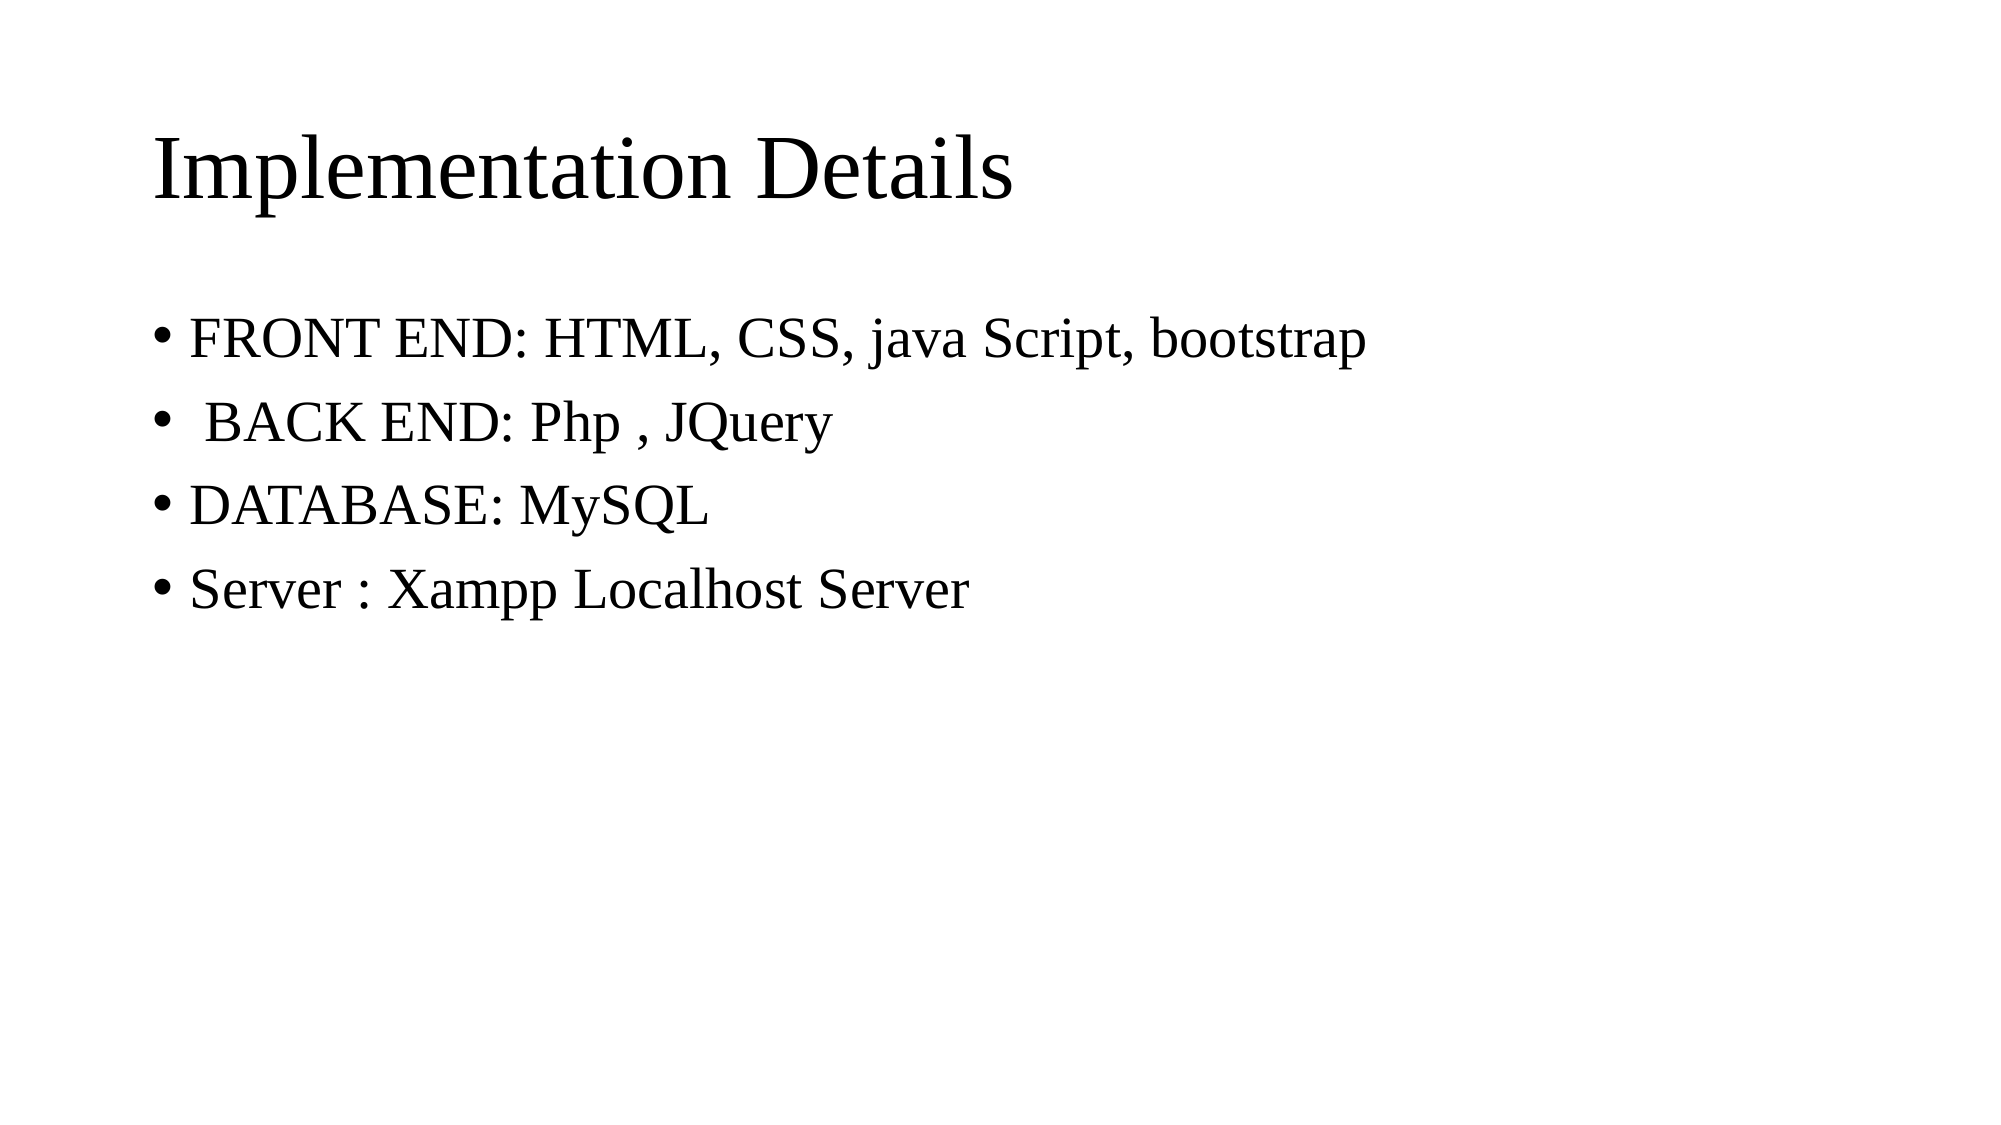

# Implementation Details
FRONT END: HTML, CSS, java Script, bootstrap
 BACK END: Php , JQuery
DATABASE: MySQL
Server : Xampp Localhost Server